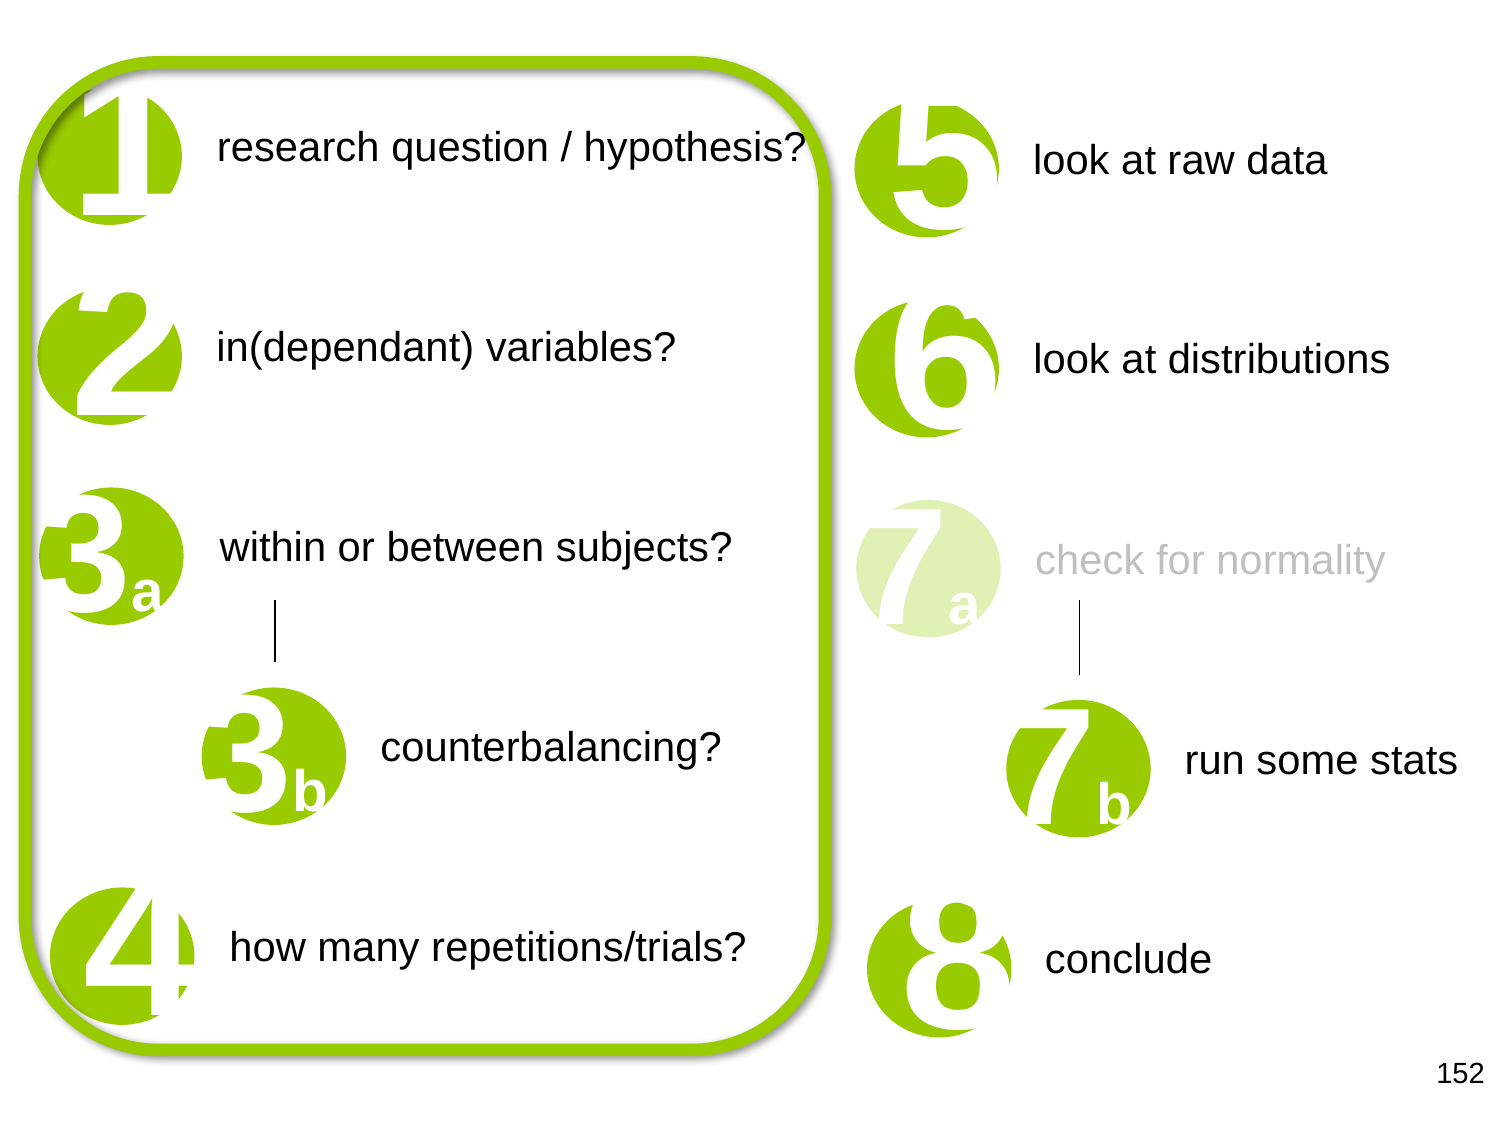

1

5
research question / hypothesis?
look at raw data

2

6
in(dependant) variables?
look at distributions

3a

7a
within or between subjects?
check for normality

3b

7b
counterbalancing?
run some stats

4

8
how many repetitions/trials?
conclude
152